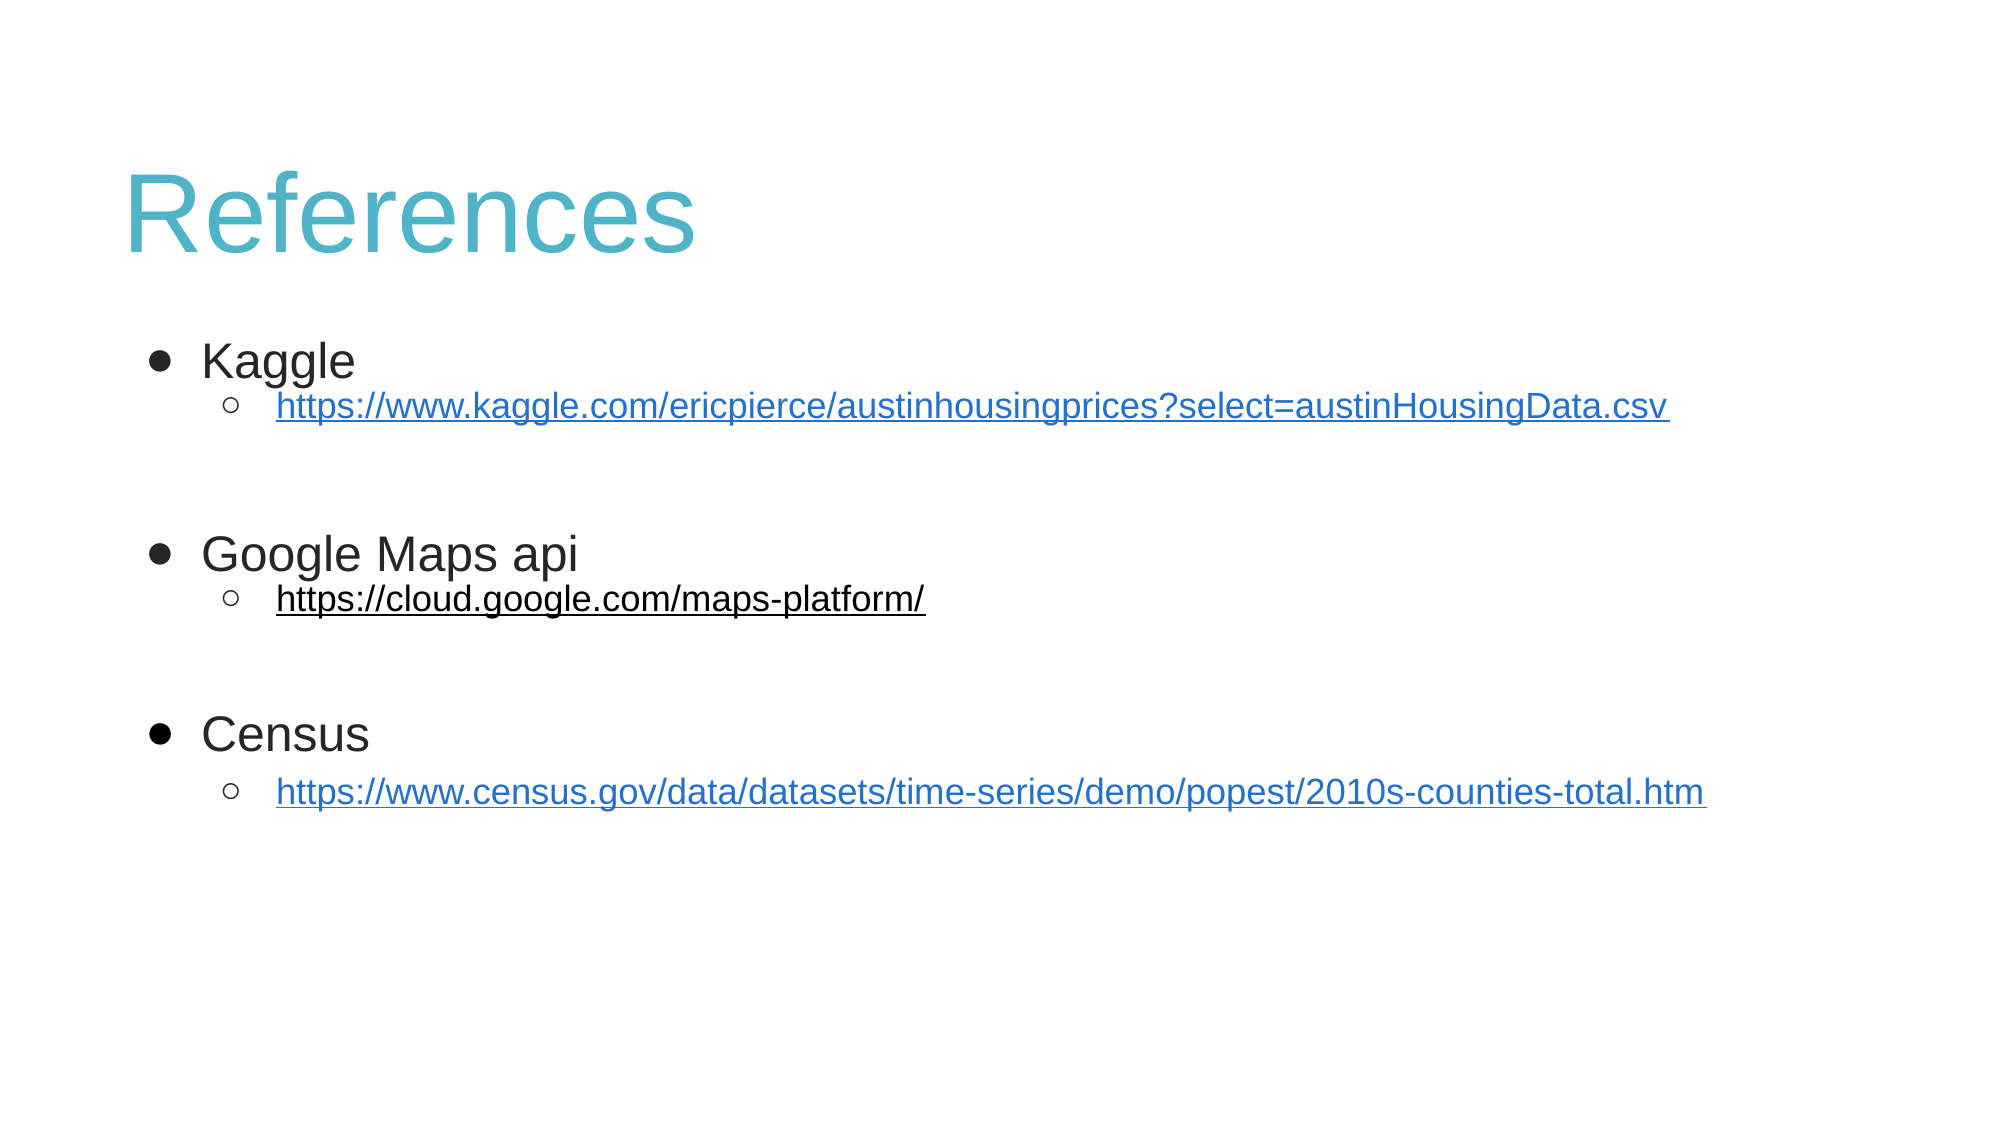

# References
Kaggle
https://www.kaggle.com/ericpierce/austinhousingprices?select=austinHousingData.csv

Google Maps api
https://cloud.google.com/maps-platform/

Census
https://www.census.gov/data/datasets/time-series/demo/popest/2010s-counties-total.htm